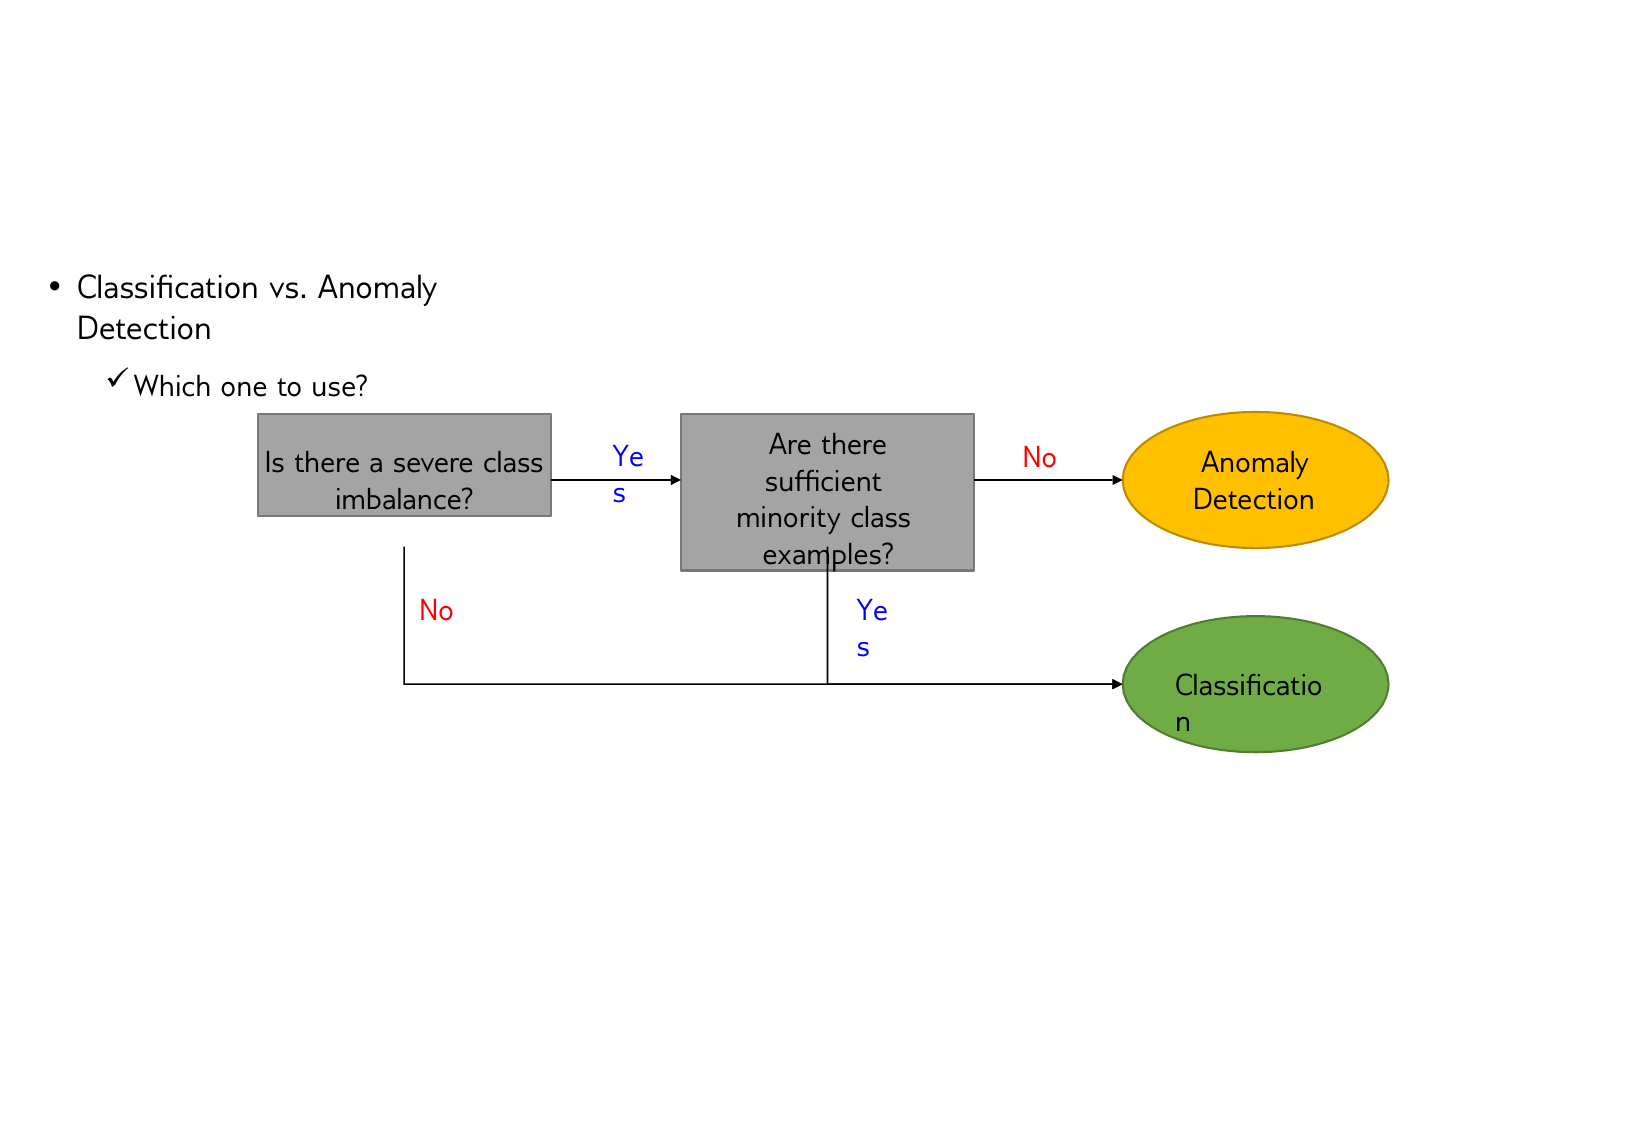

Classification vs. Anomaly Detection
Which one to use?

Are there sufficient  minority class  examples?
Is there a severe class
imbalance?
Yes
No
Anomaly
Detection

No
Yes

Classification